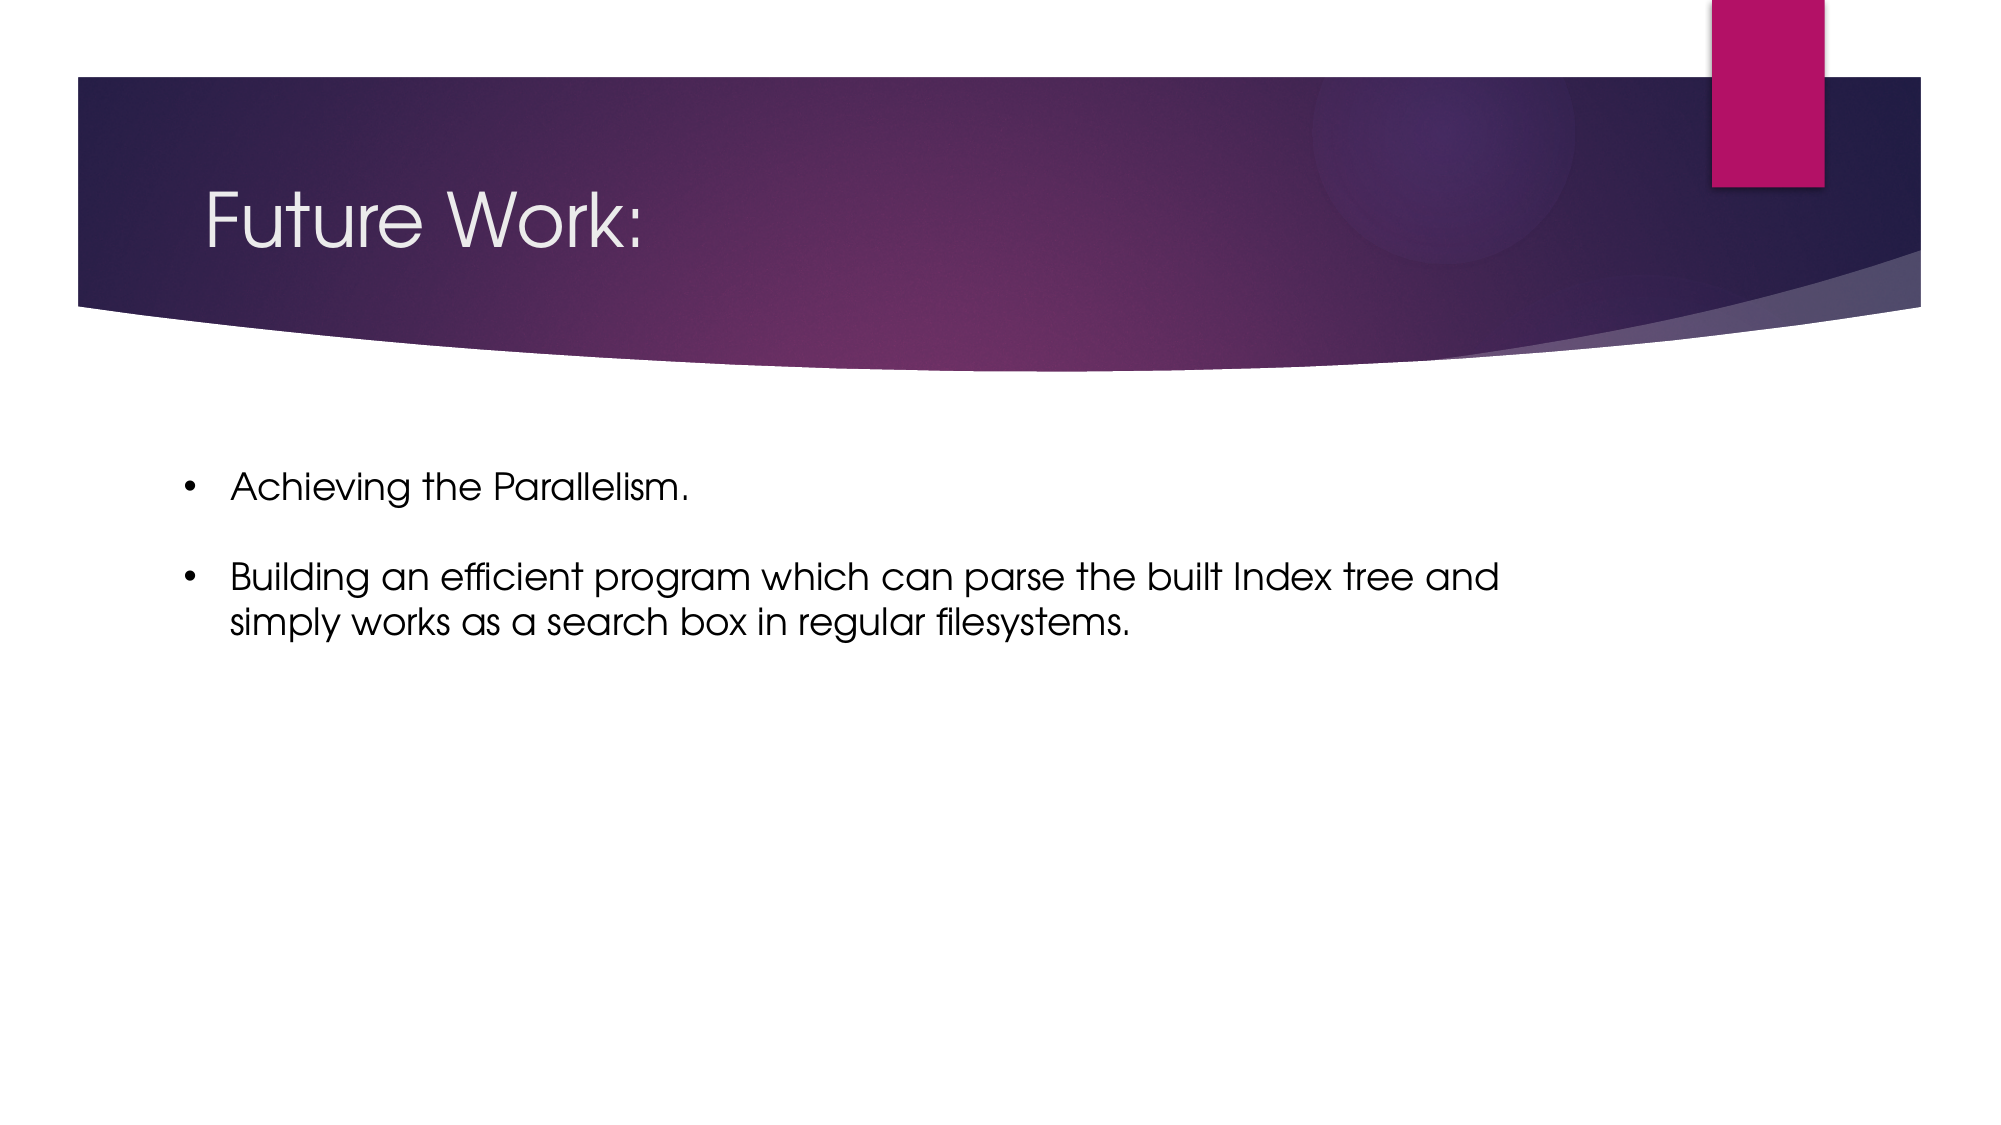

# Future Work:
Achieving the Parallelism.

Building an efficient program which can parse the built Index tree and simply works as a search box in regular filesystems.